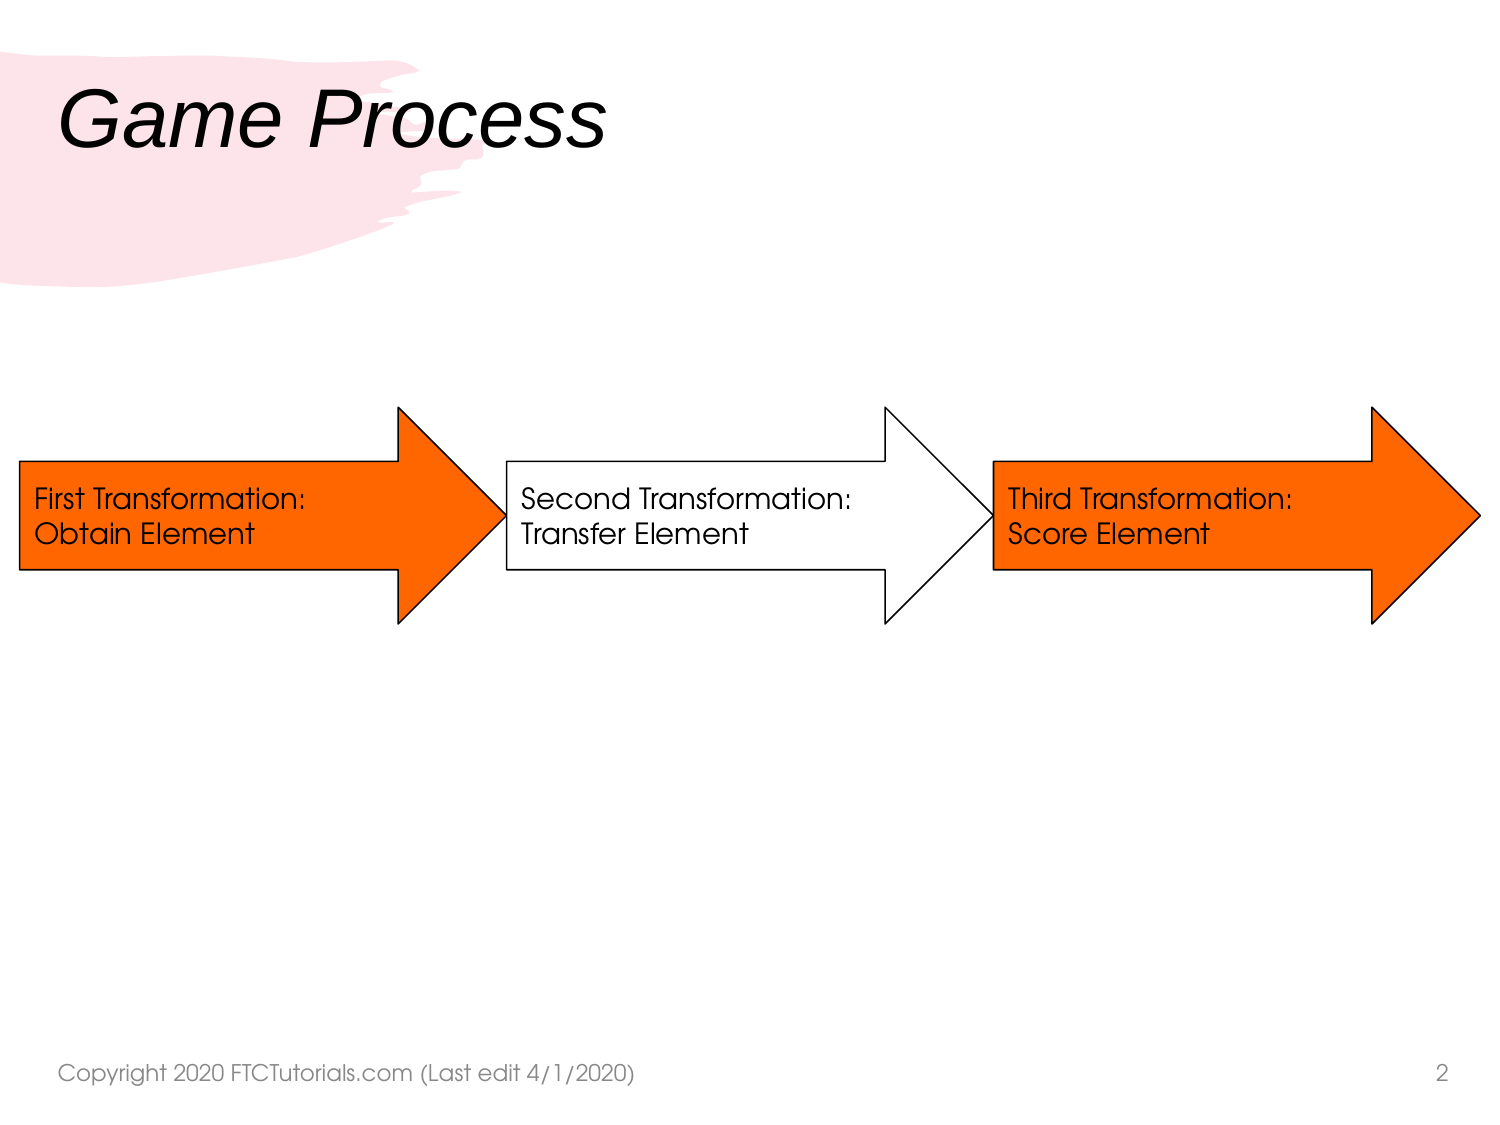

# Game Process

First Transformation:
Obtain Element
Second Transformation: Transfer Element
Third Transformation:
Score Element
Copyright 2020 FTCTutorials.com (Last edit 4/1/2020)
2